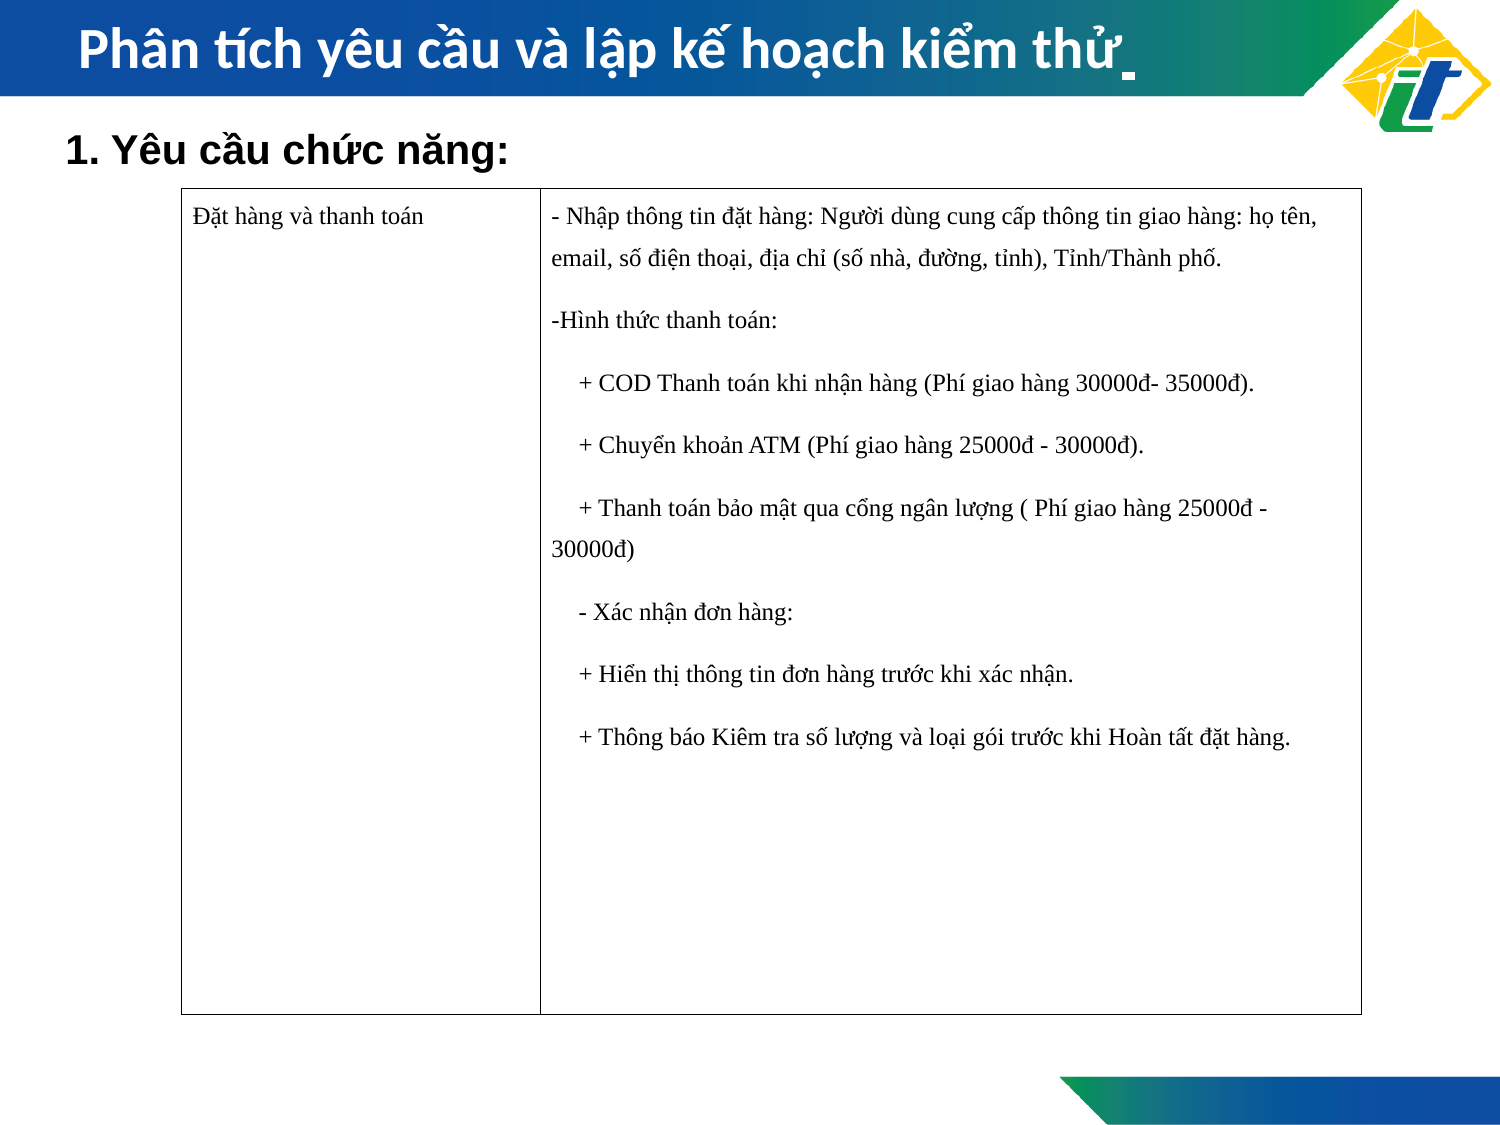

# Phân tích yêu cầu và lập kế hoạch kiểm thử
1. Yêu cầu chức năng:

| Đặt hàng và thanh toán | - Nhập thông tin đặt hàng: Người dùng cung cấp thông tin giao hàng: họ tên, email, số điện thoại, địa chỉ (số nhà, đường, tỉnh), Tỉnh/Thành phố. -Hình thức thanh toán: + COD Thanh toán khi nhận hàng (Phí giao hàng 30000đ- 35000đ). + Chuyển khoản ATM (Phí giao hàng 25000đ - 30000đ). + Thanh toán bảo mật qua cổng ngân lượng ( Phí giao hàng 25000đ - 30000đ) - Xác nhận đơn hàng: + Hiển thị thông tin đơn hàng trước khi xác nhận. + Thông báo Kiêm tra số lượng và loại gói trước khi Hoàn tất đặt hàng. |
| --- | --- |